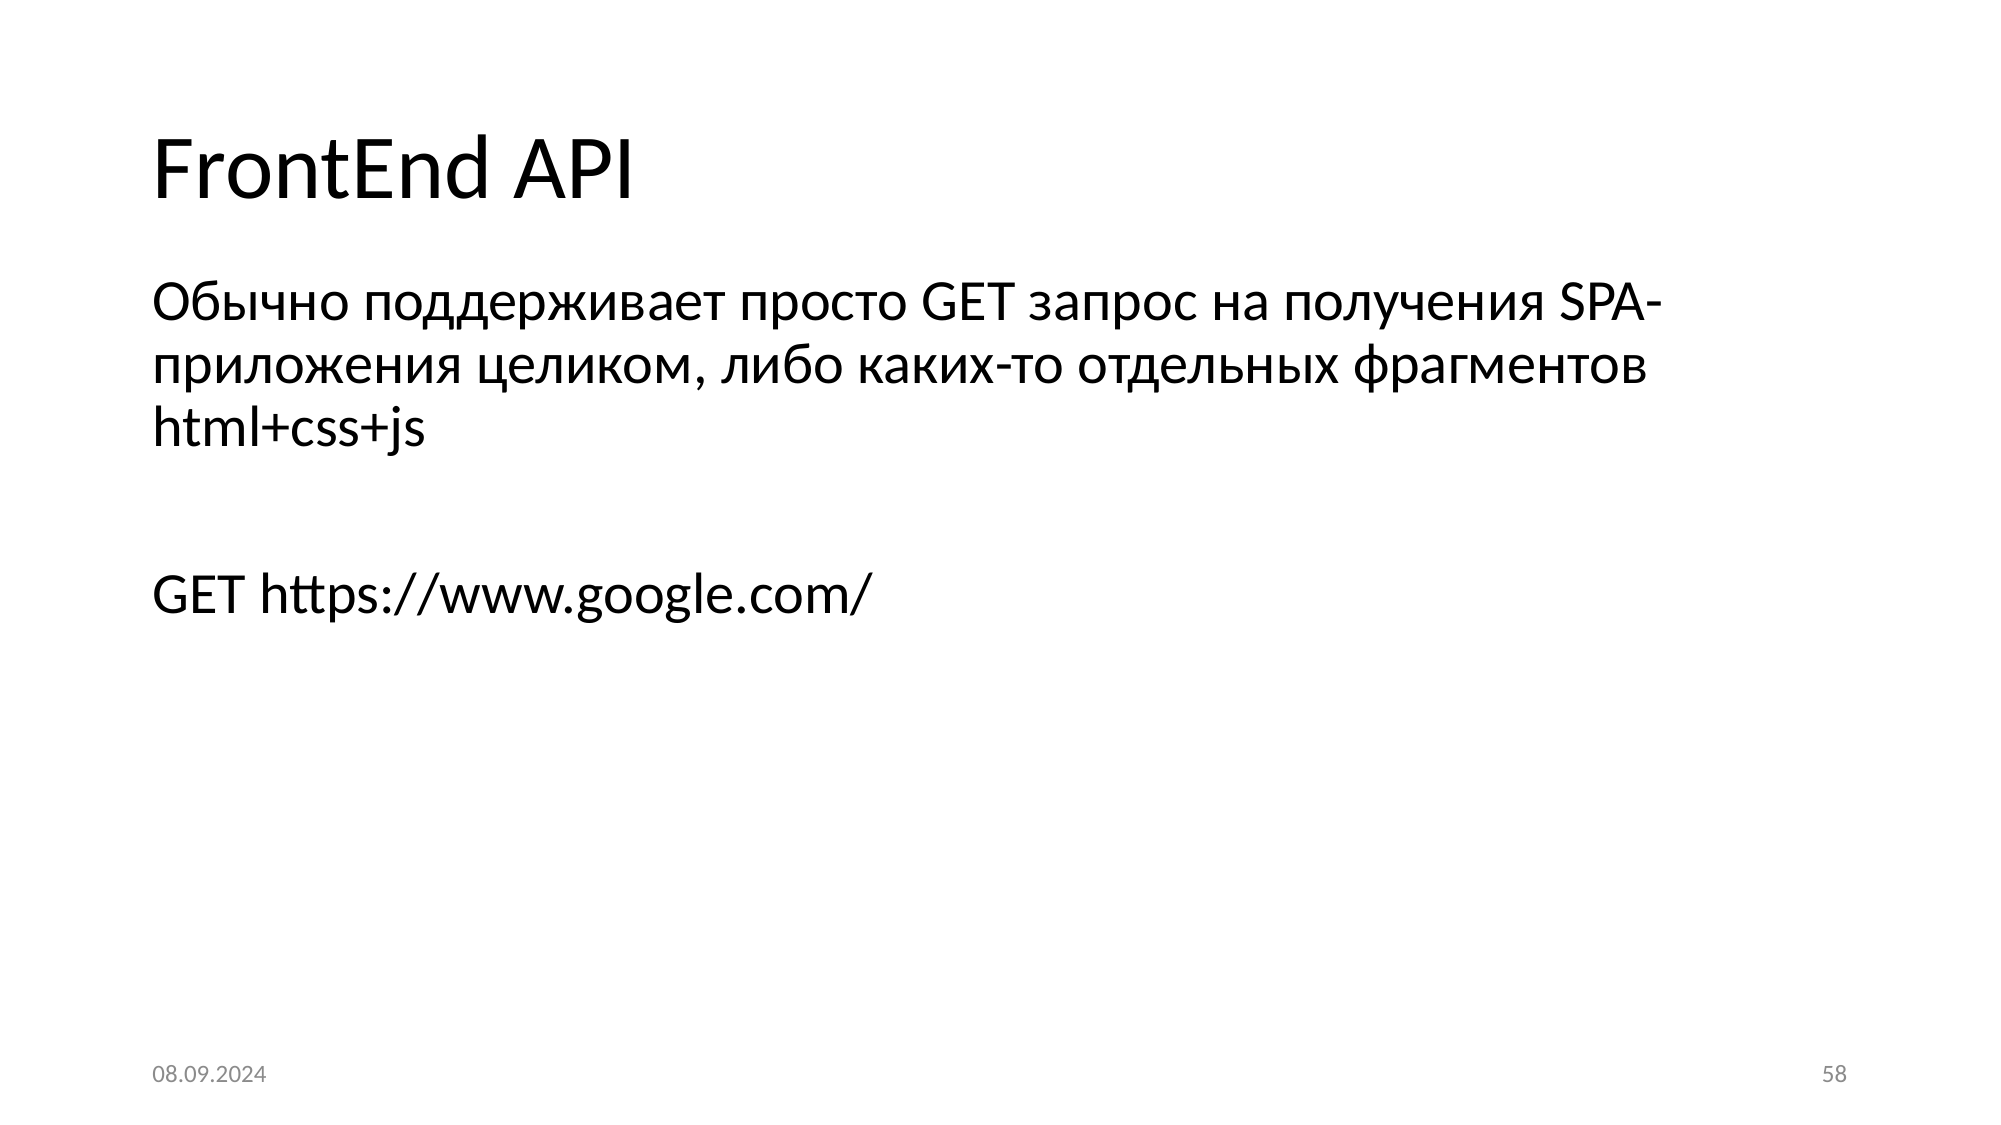

# FrontEnd API
Обычно поддерживает просто GET запрос на получения SPA-приложения целиком, либо каких-то отдельных фрагментов html+css+js

GET https://www.google.com/
08.09.2024
58